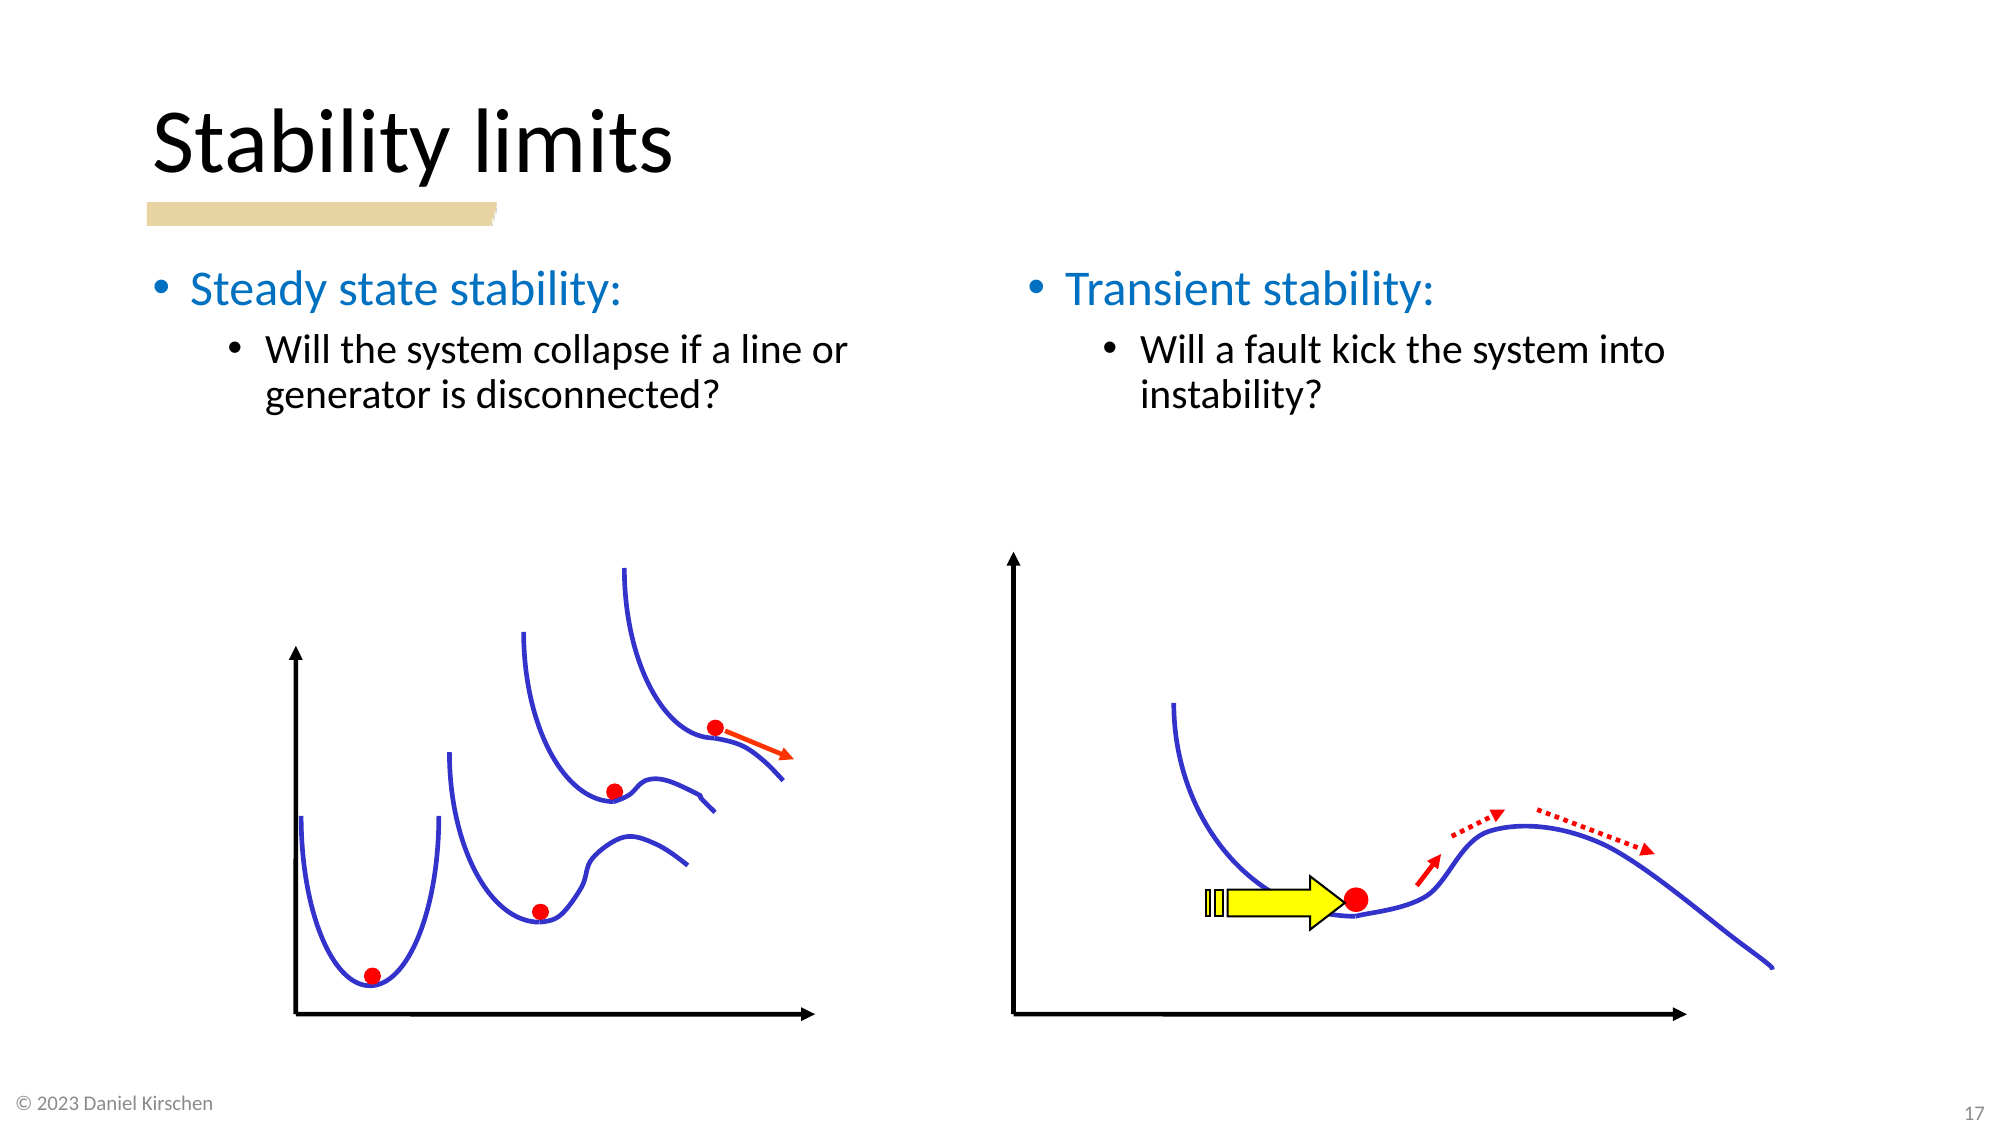

# Stability limits
Steady state stability:
Will the system collapse if a line or generator is disconnected?
Transient stability:
Will a fault kick the system into instability?

© 2023 Daniel Kirschen
17